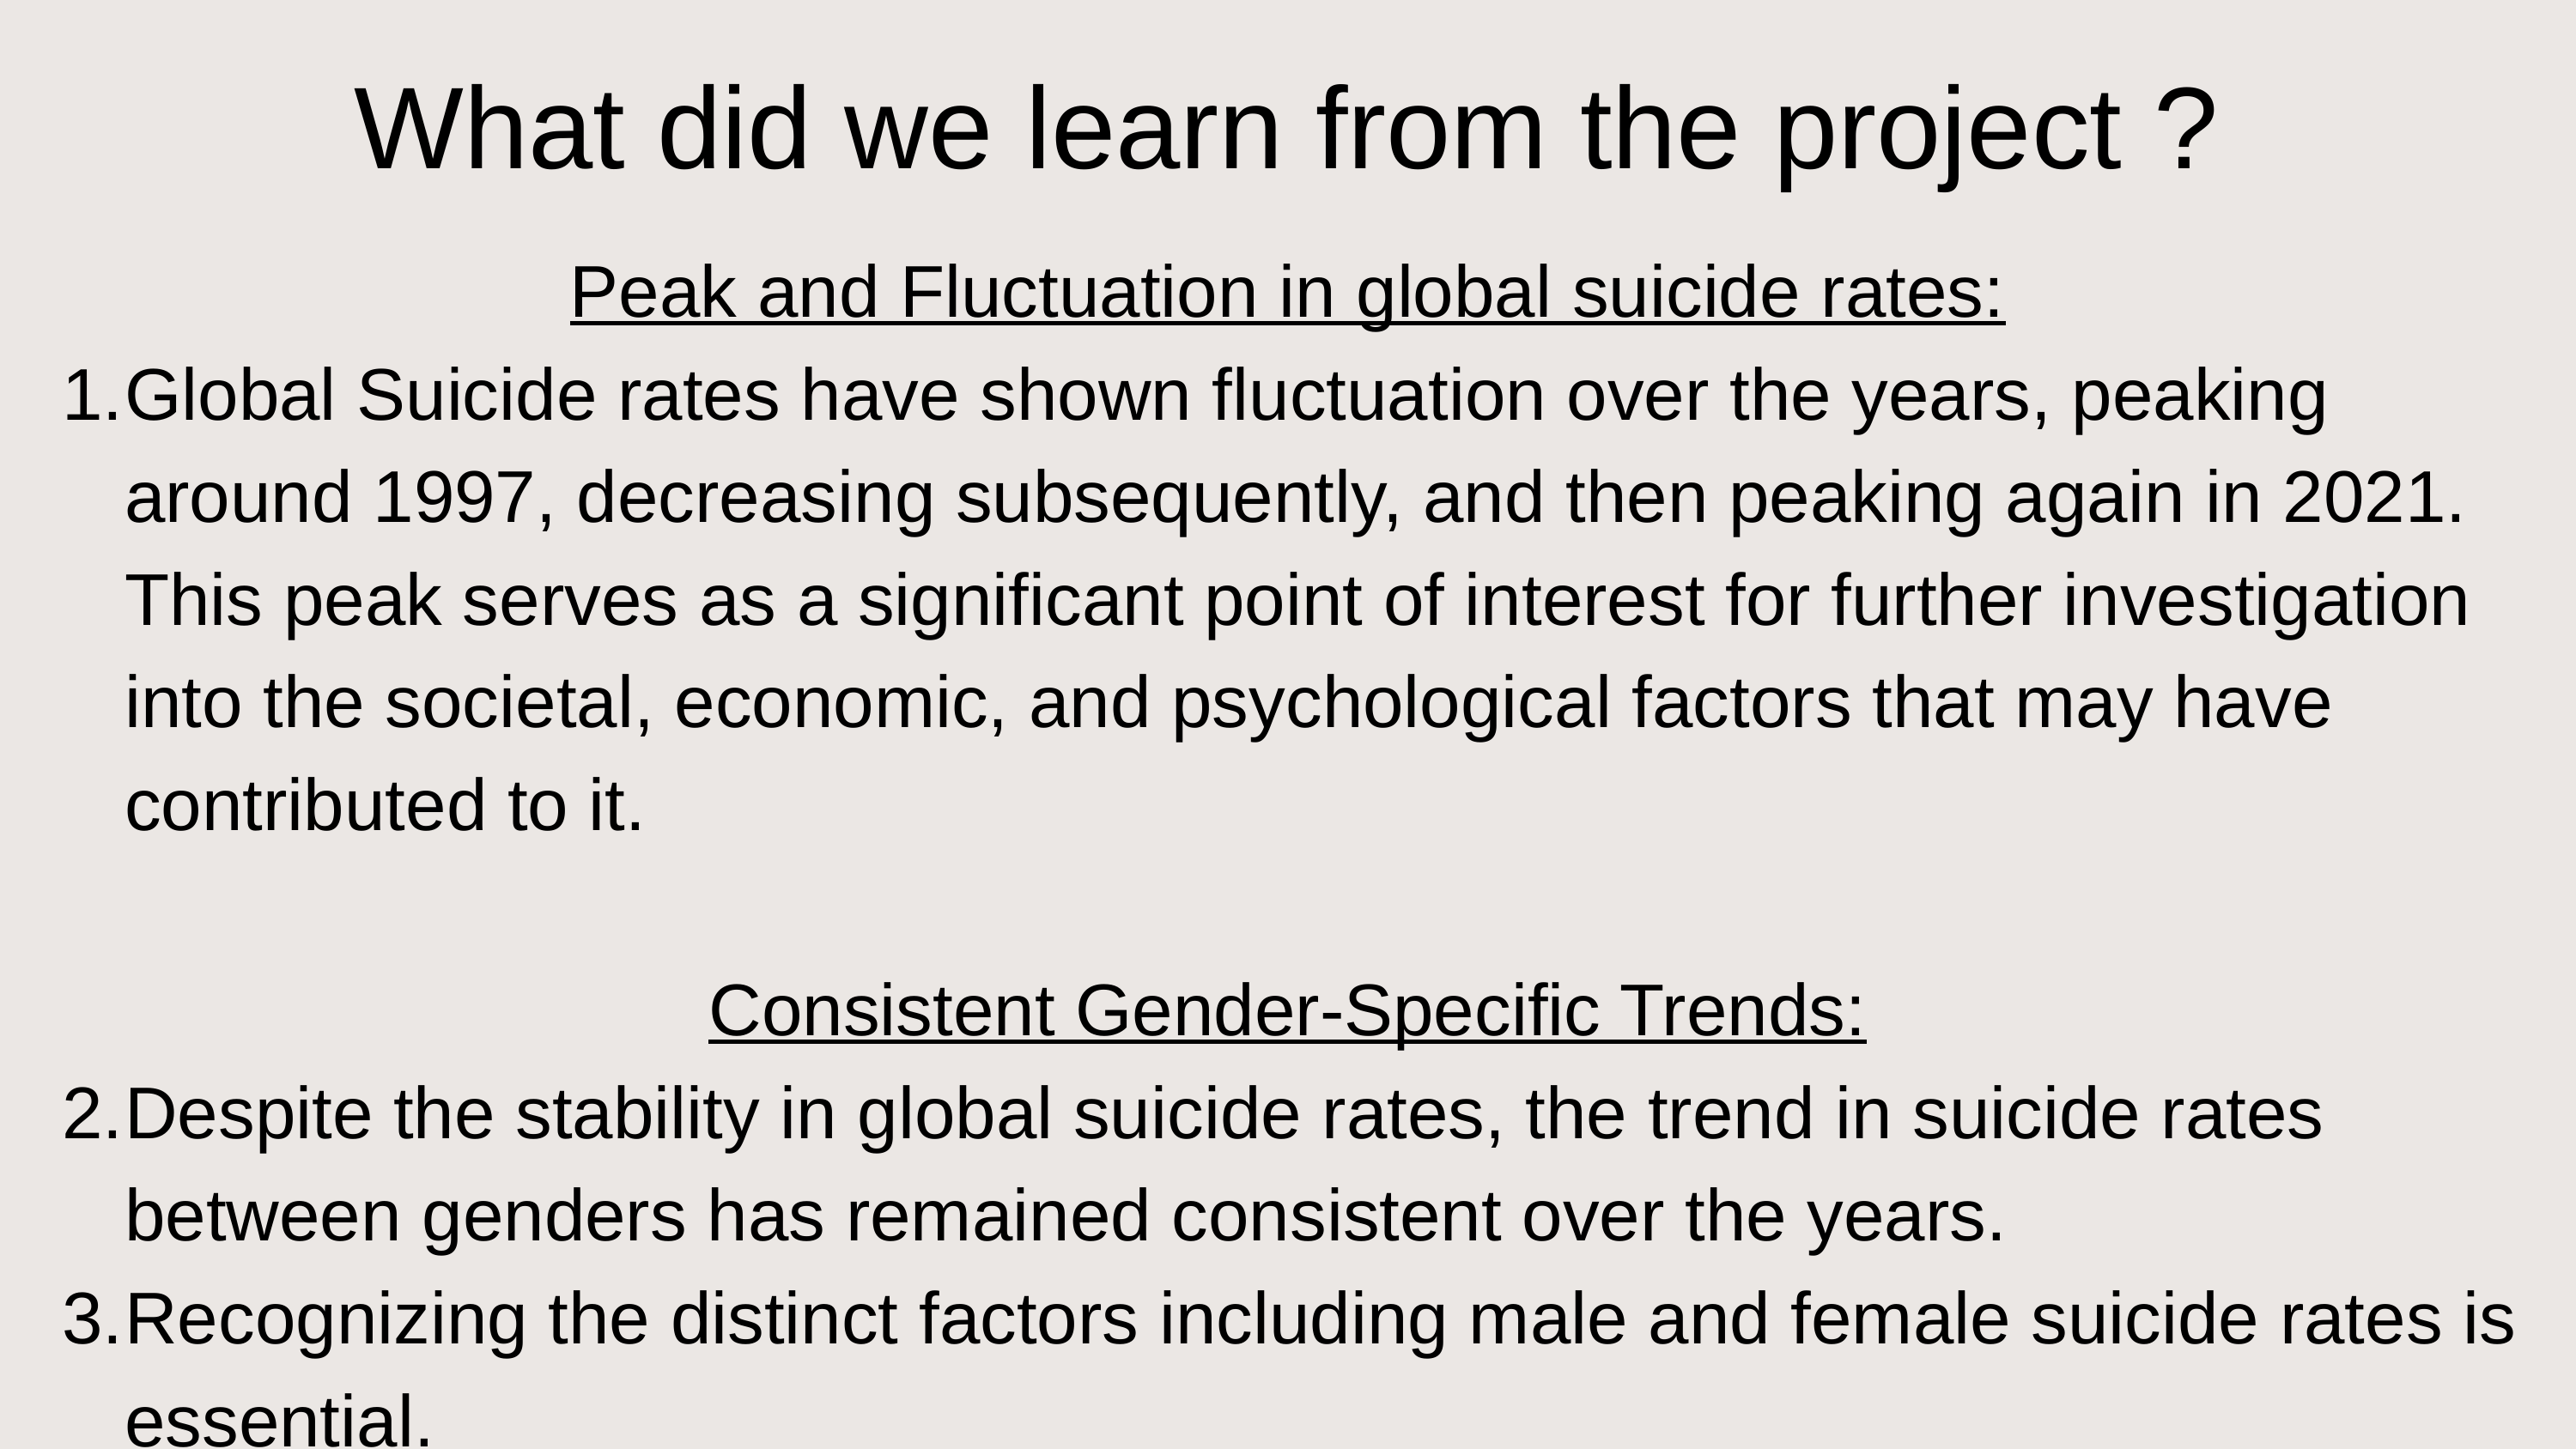

What did we learn from the project ?
Peak and Fluctuation in global suicide rates:
Global Suicide rates have shown fluctuation over the years, peaking around 1997, decreasing subsequently, and then peaking again in 2021. This peak serves as a significant point of interest for further investigation into the societal, economic, and psychological factors that may have contributed to it.

Consistent Gender-Specific Trends:
Despite the stability in global suicide rates, the trend in suicide rates between genders has remained consistent over the years.
Recognizing the distinct factors including male and female suicide rates is essential.